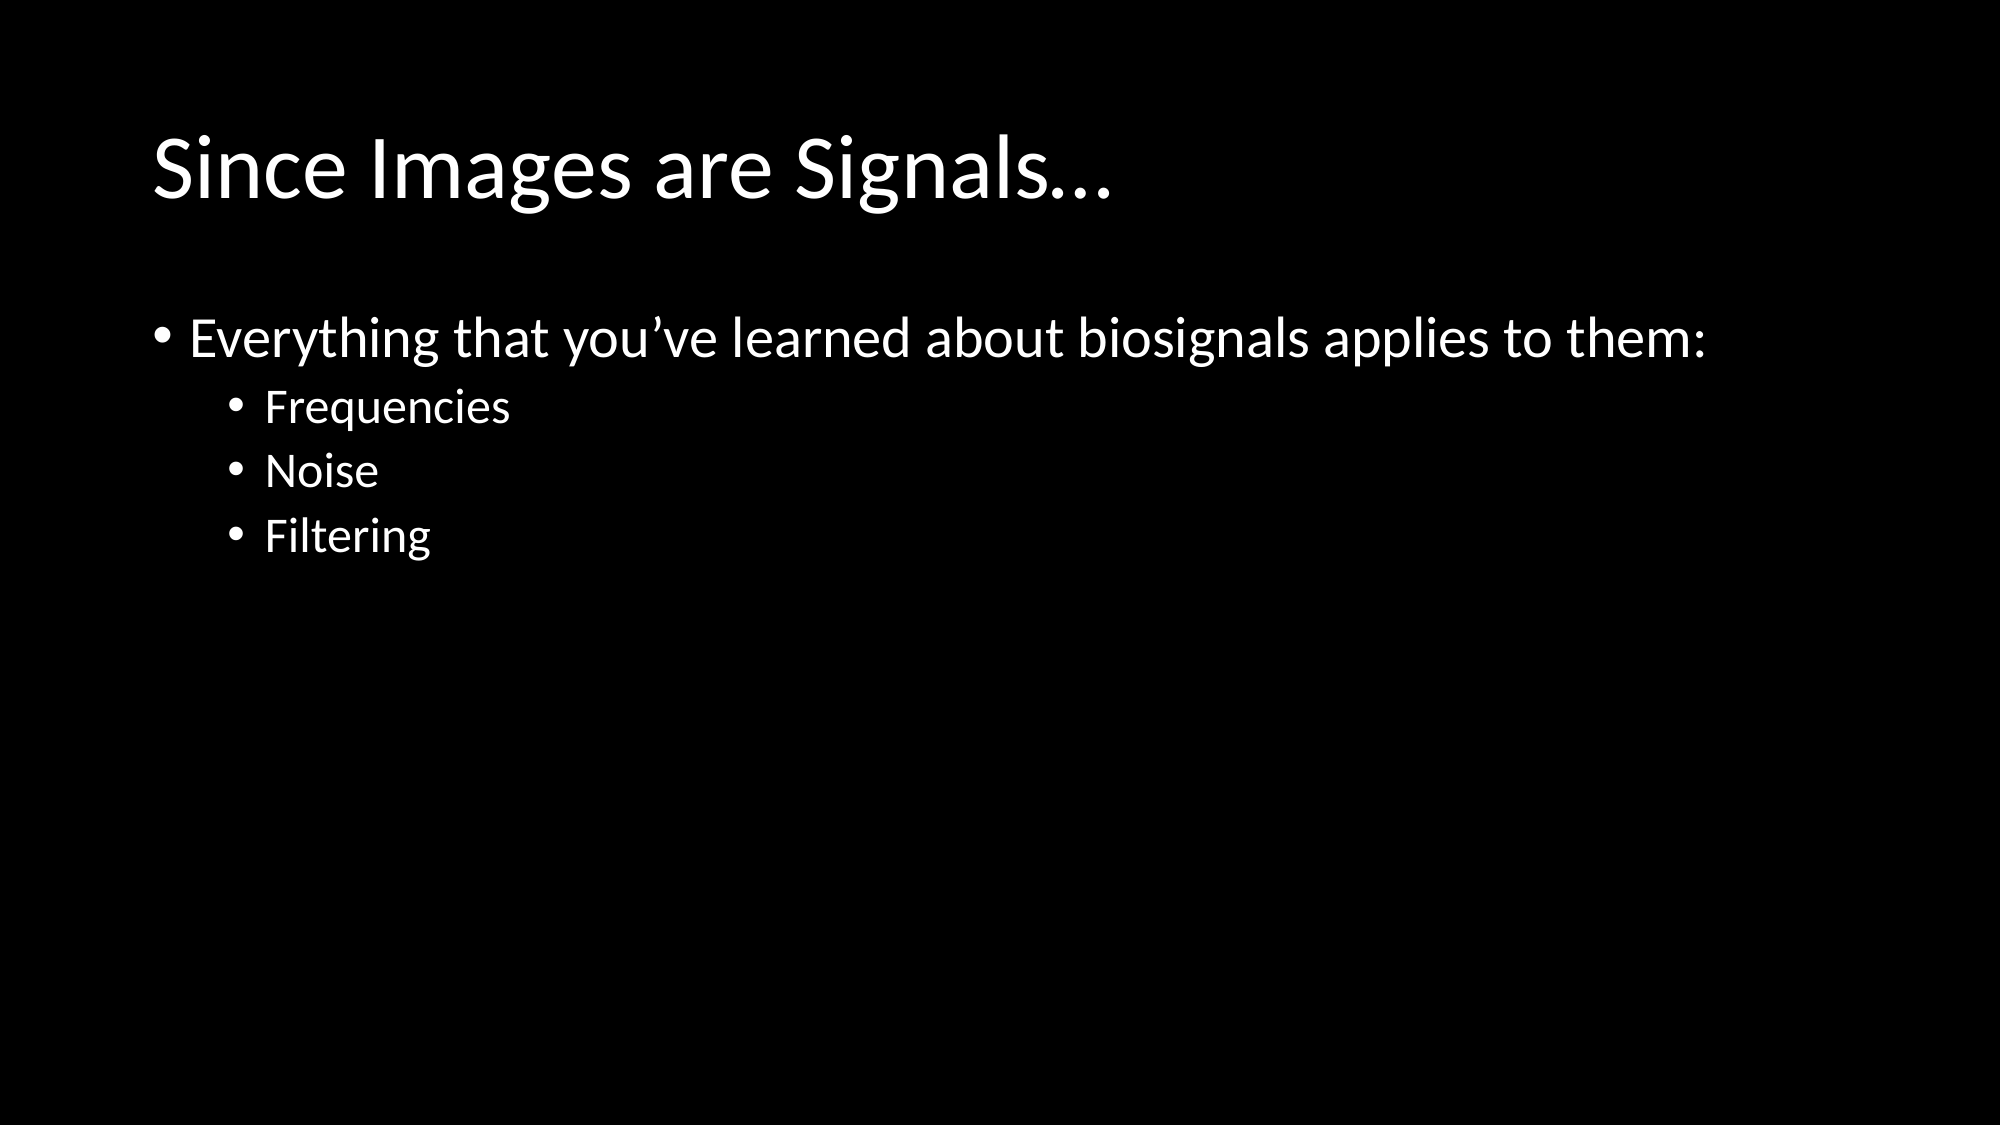

# Since Images are Signals…
Everything that you’ve learned about biosignals applies to them:
Frequencies
Noise
Filtering